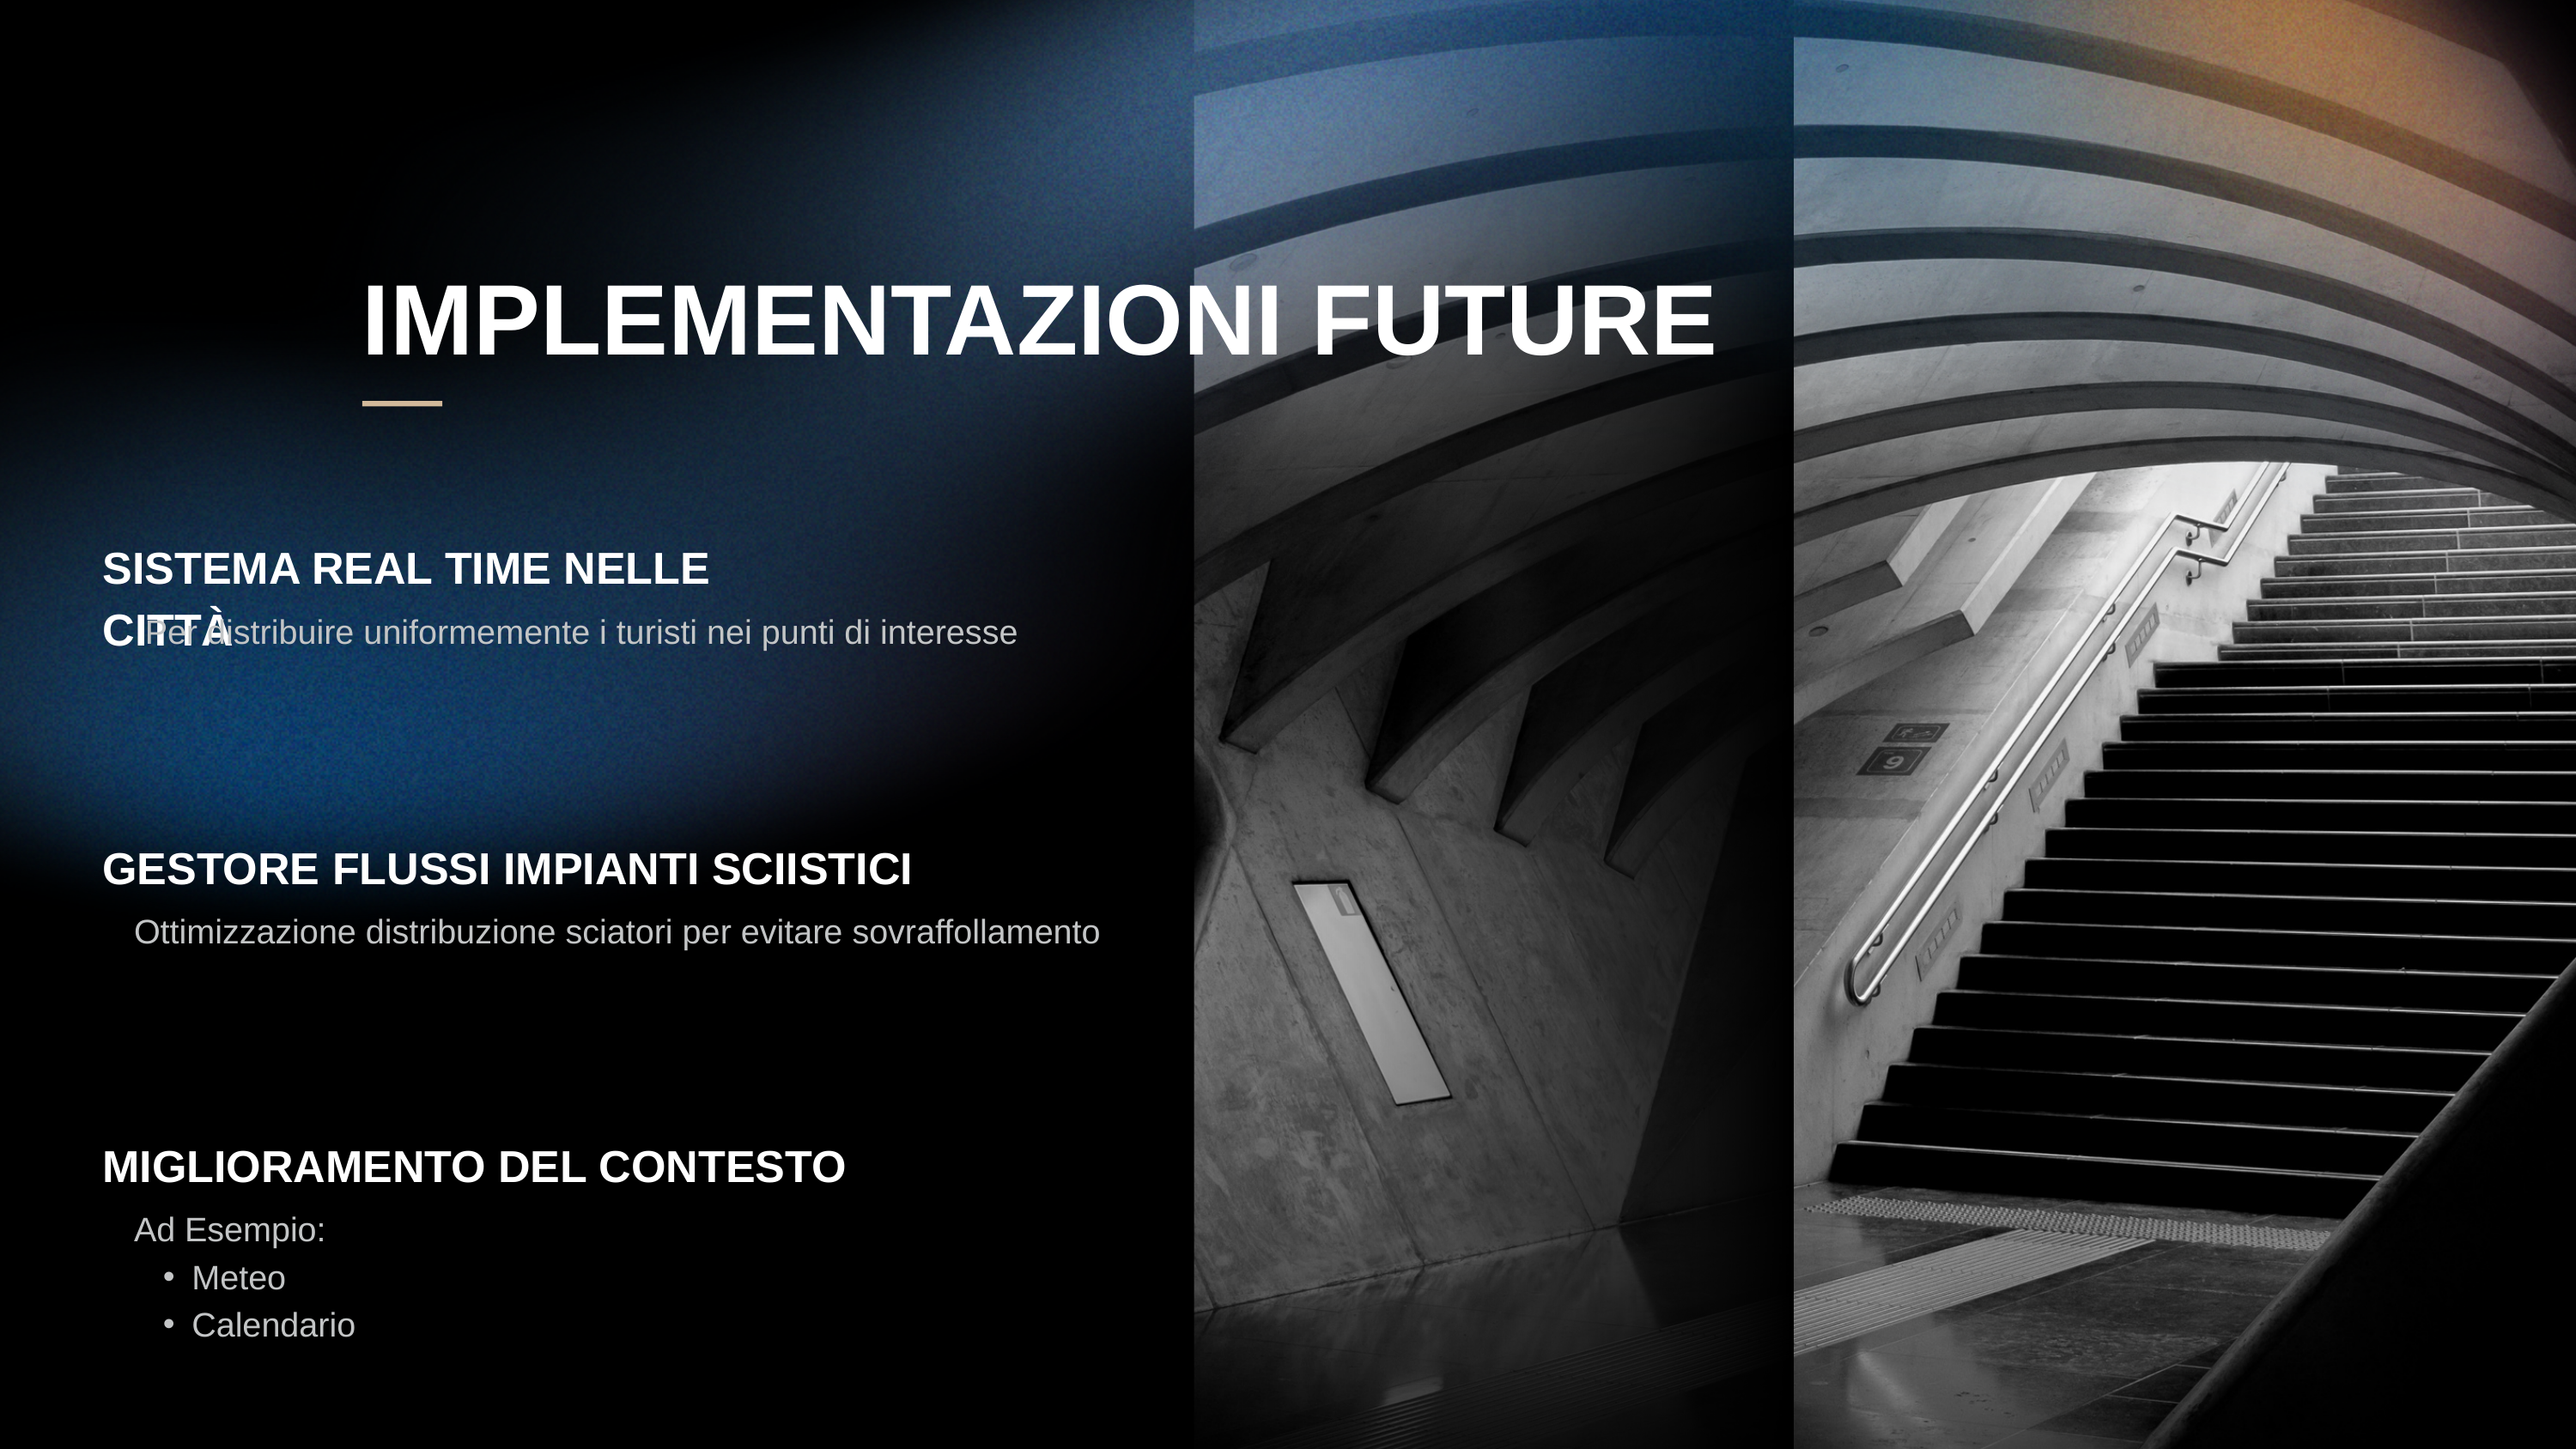

IMPLEMENTAZIONI FUTURE

SISTEMA REAL TIME NELLE CITTÀ
Per distribuire uniformemente i turisti nei punti di interesse
GESTORE FLUSSI IMPIANTI SCIISTICI
Ottimizzazione distribuzione sciatori per evitare sovraffollamento
MIGLIORAMENTO DEL CONTESTO
Ad Esempio:
Meteo
Calendario